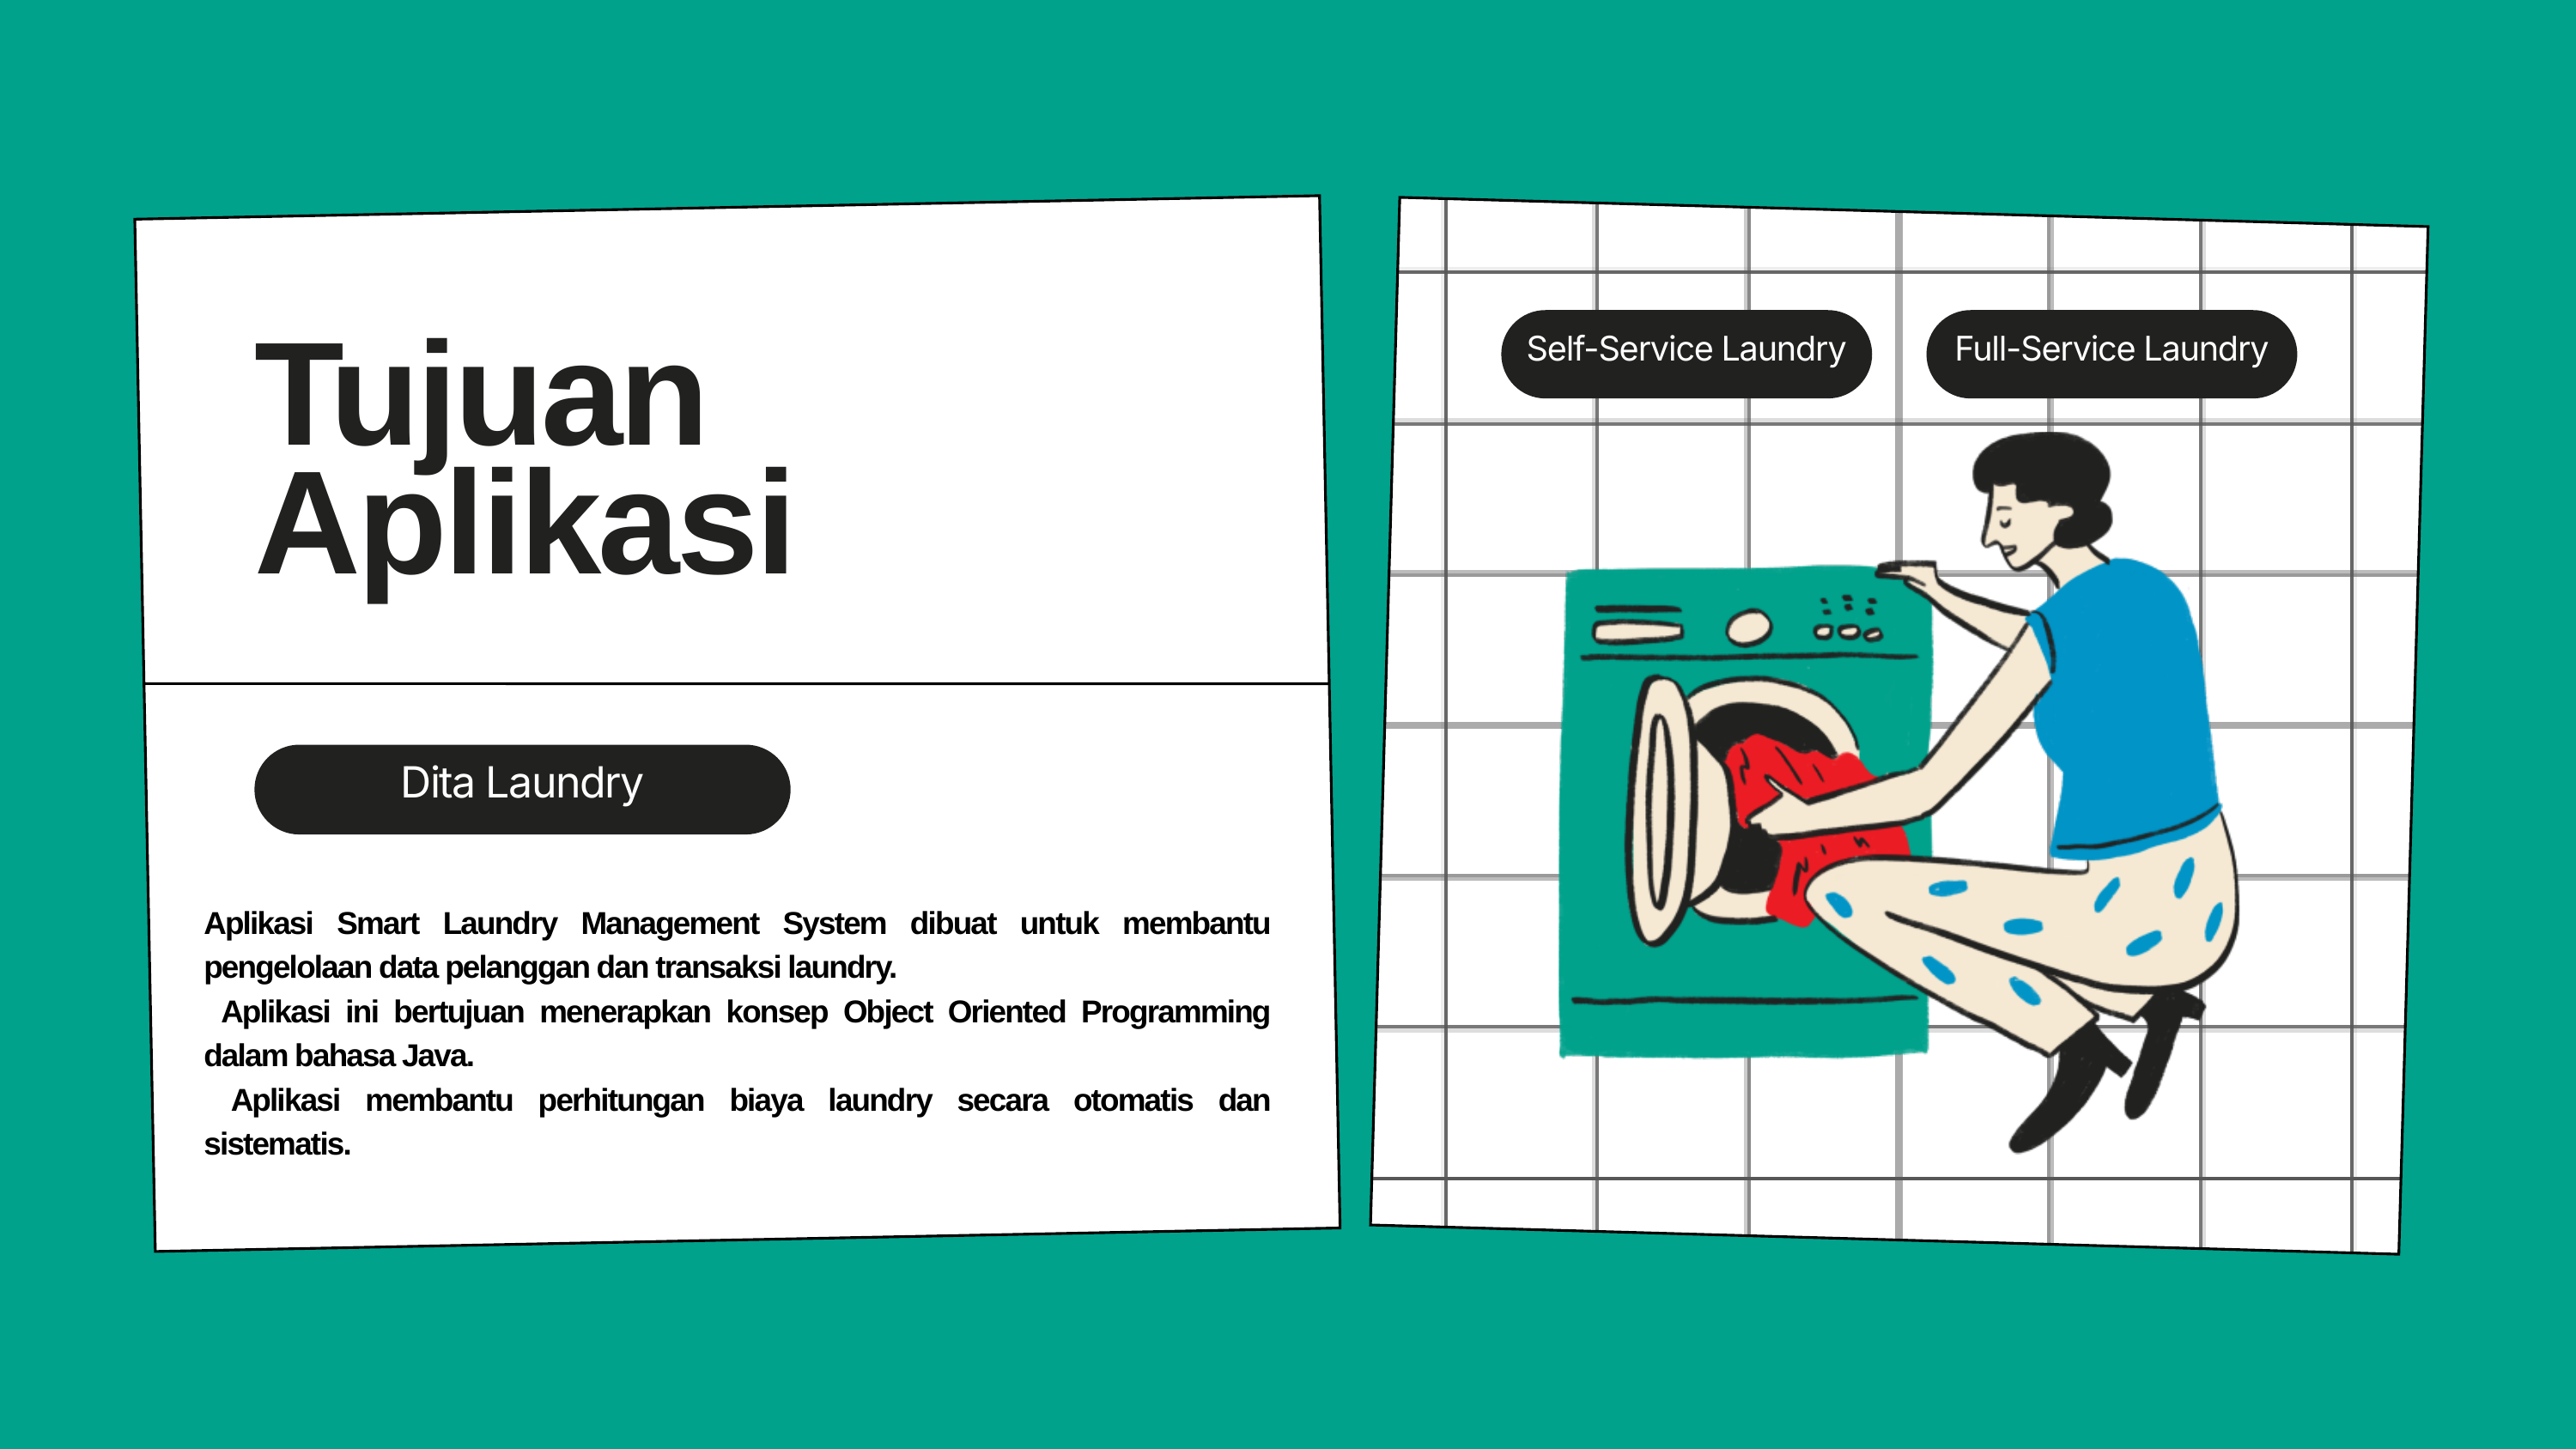

Self-Service Laundry

Full-Service Laundry
Tujuan Aplikasi

Dita Laundry
Aplikasi Smart Laundry Management System dibuat untuk membantu pengelolaan data pelanggan dan transaksi laundry.
 Aplikasi ini bertujuan menerapkan konsep Object Oriented Programming dalam bahasa Java.
 Aplikasi membantu perhitungan biaya laundry secara otomatis dan sistematis.